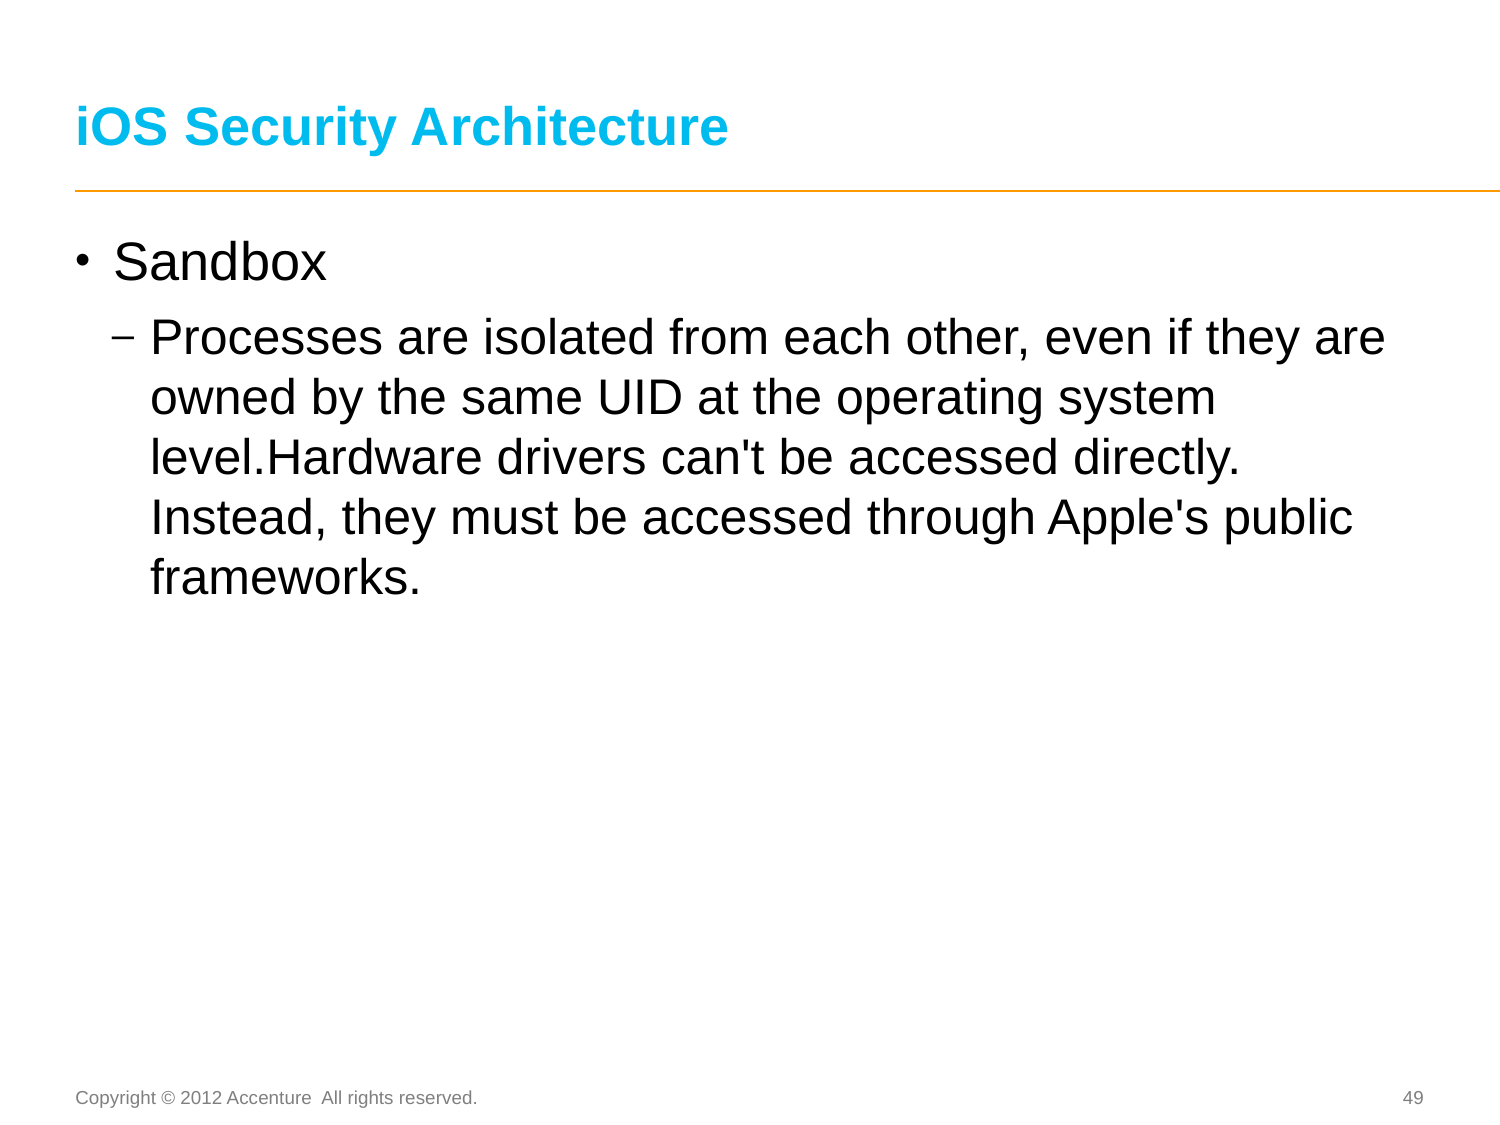

# iOS Security Architecture
Sandbox
Processes are isolated from each other, even if they are owned by the same UID at the operating system level.Hardware drivers can't be accessed directly. Instead, they must be accessed through Apple's public frameworks.